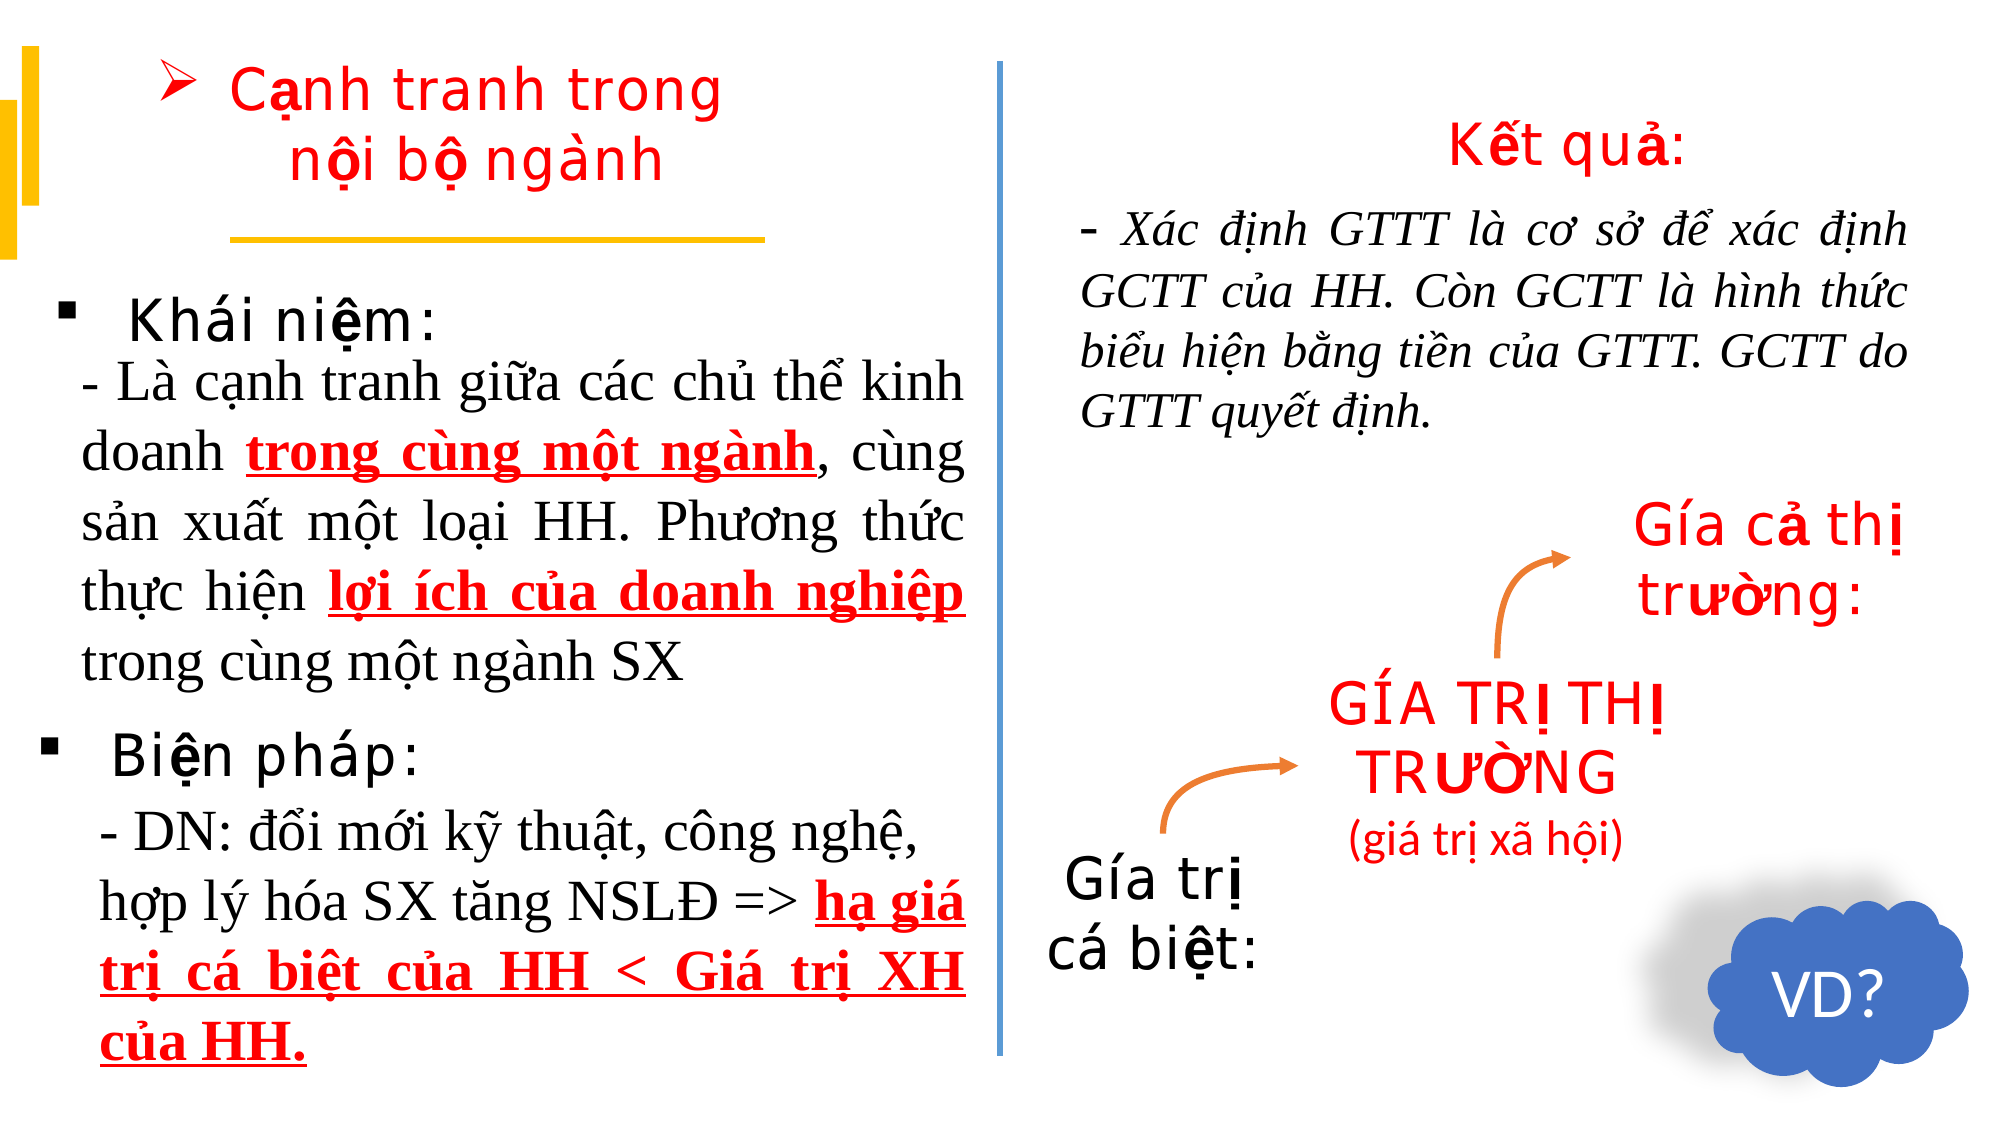

Cạnh tranh trong nội bộ ngành

Kết quả:
- Xác định GTTT là cơ sở để xác định GCTT của HH. Còn GCTT là hình thức biểu hiện bằng tiền của GTTT. GCTT do GTTT quyết định.
Khái niệm:
- Là cạnh tranh giữa các chủ thể kinh doanh trong cùng một ngành, cùng sản xuất một loại HH. Phương thức thực hiện lợi ích của doanh nghiệp trong cùng một ngành SX
Gía cả thị trường:
GÍA TRỊ THỊ TRƯỜNG
(giá trị xã hội)
Biện pháp:
- DN: đổi mới kỹ thuật, công nghệ,
hợp lý hóa SX tăng NSLĐ => hạ giá trị cá biệt của HH < Giá trị XH của HH.
Gía trị
cá biệt:
VD?